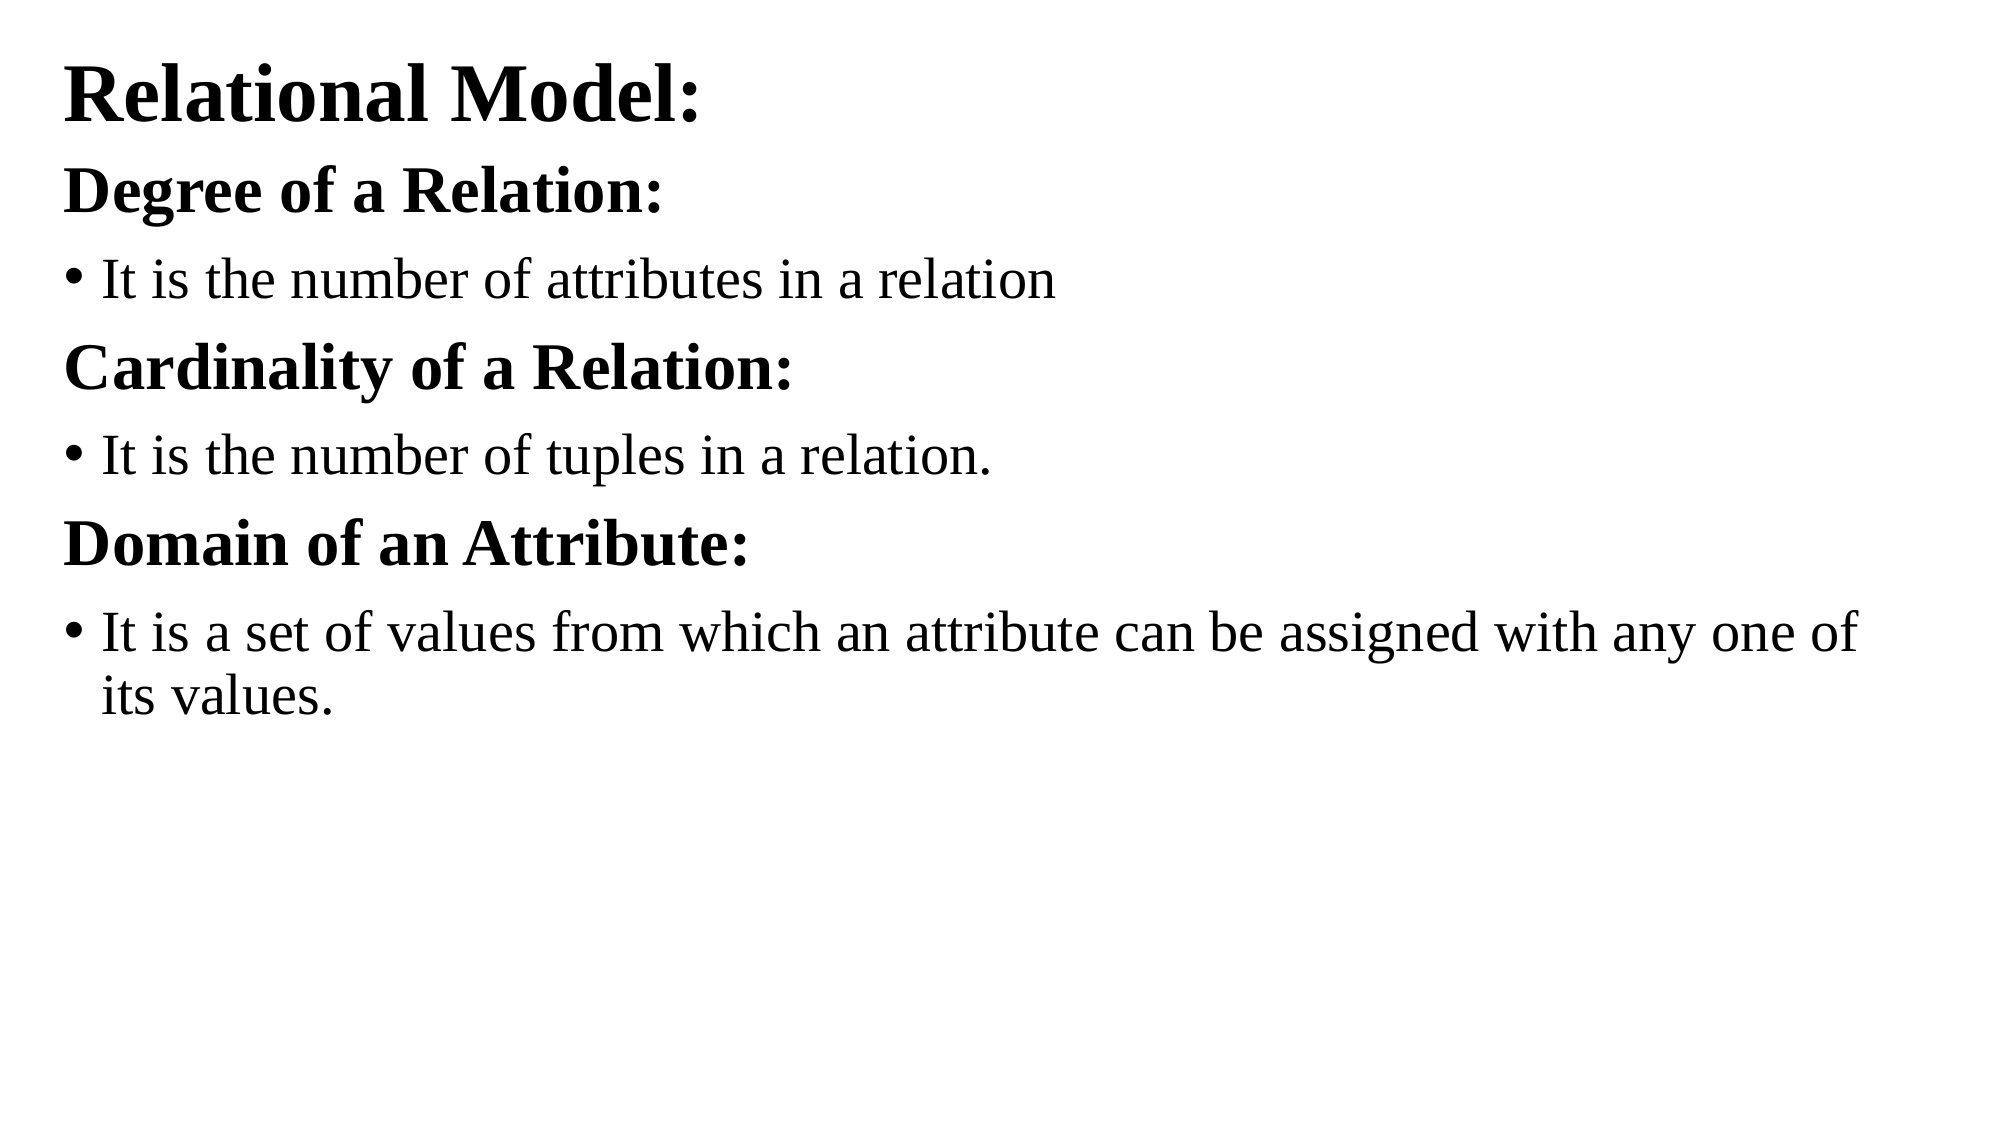

# Relational Model:
Degree of a Relation:
It is the number of attributes in a relation
Cardinality of a Relation:
It is the number of tuples in a relation.
Domain of an Attribute:
It is a set of values from which an attribute can be assigned with any one of its values.